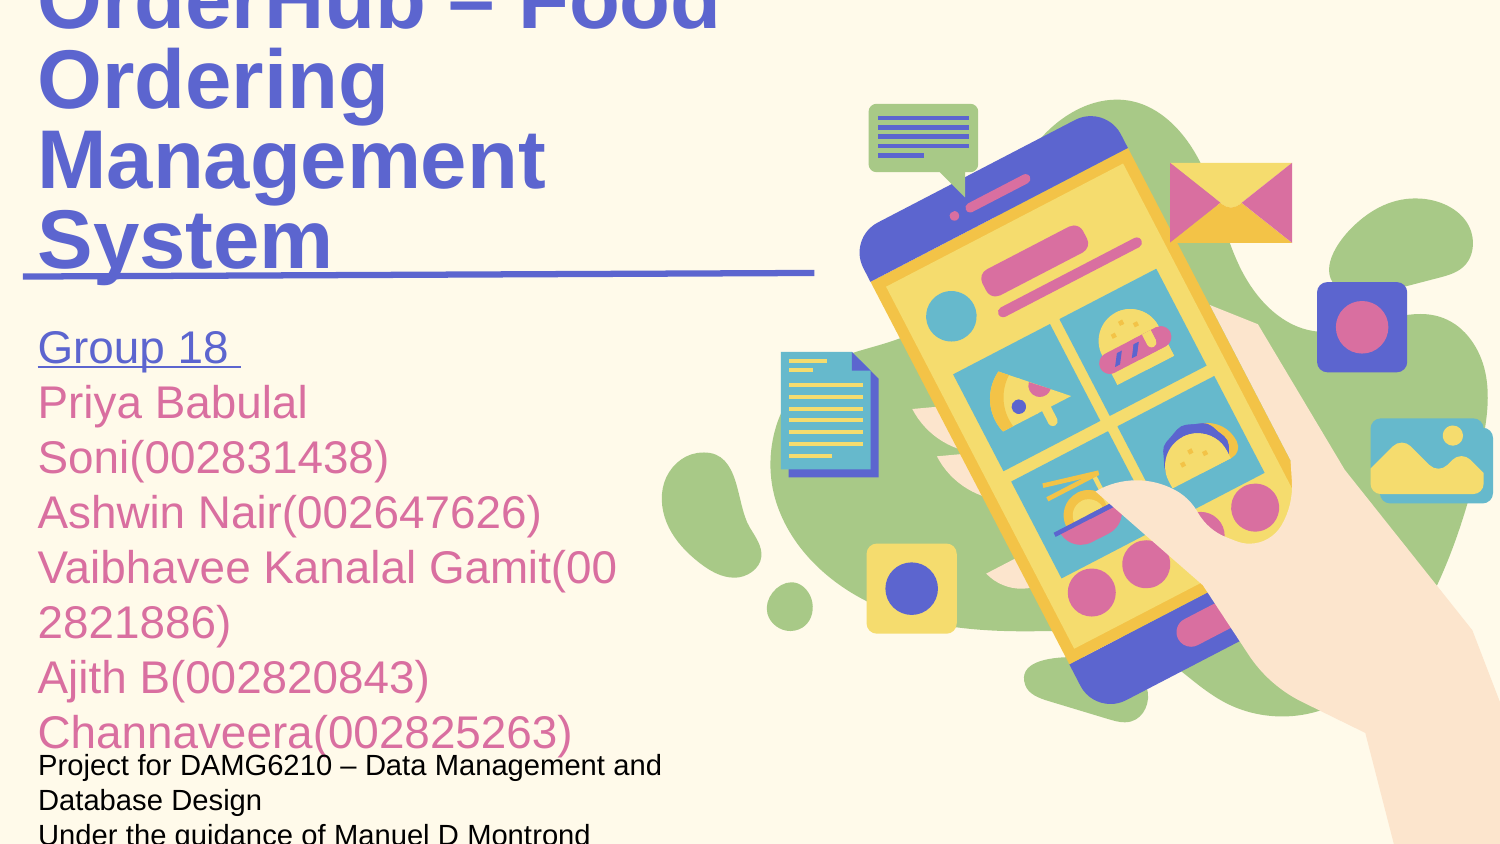

# OrderHub – Food Ordering Management System

Group 18
Priya Babulal Soni(002831438)
Ashwin Nair(002647626)
Vaibhavee Kanalal Gamit(002821886)
Ajith B(002820843)
Channaveera(002825263)

Project for DAMG6210 – Data Management and Database Design
Under the guidance of Manuel D Montrond